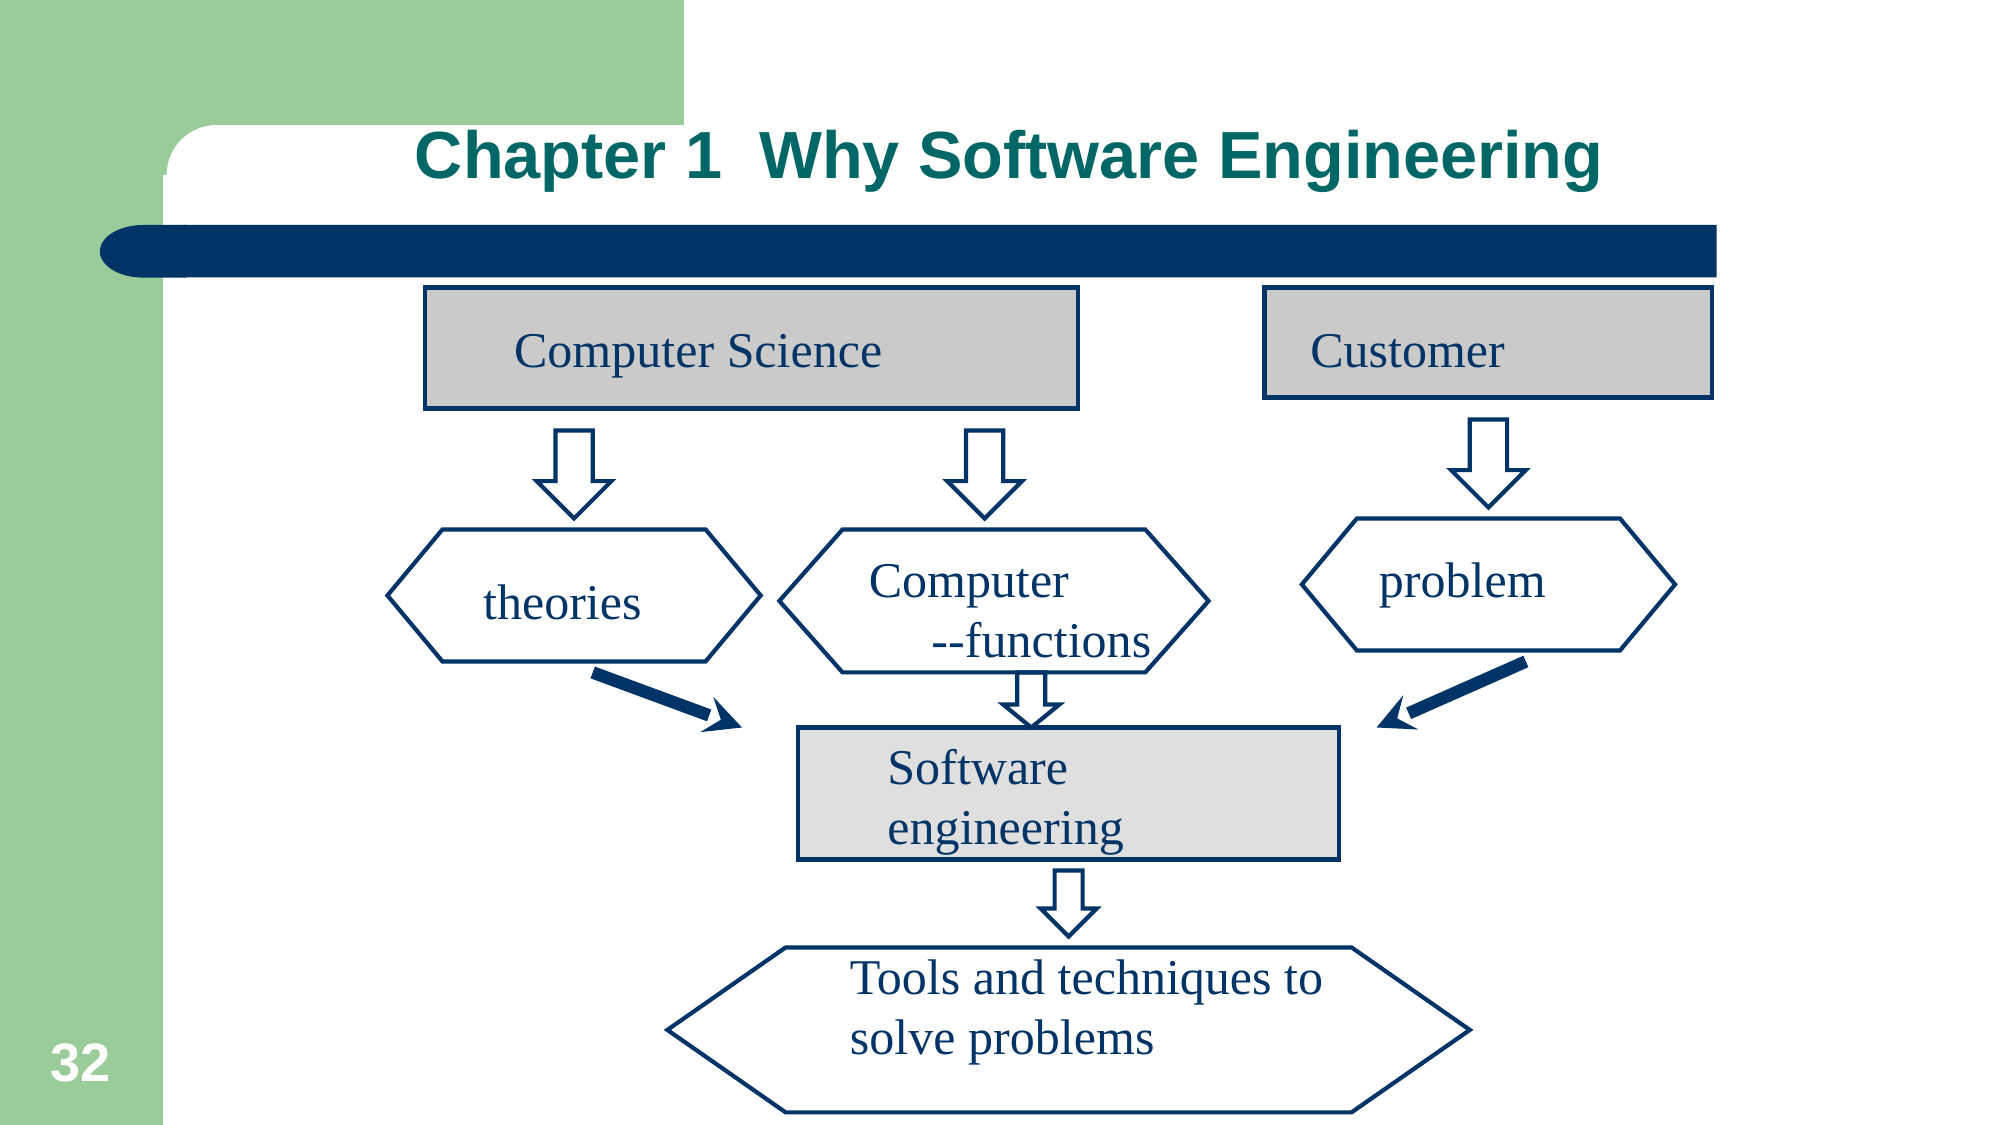

# Chapter 1  Why Software Engineering

Computer Science
 Customer

   Computer               --functions
  problem
  theories

Software  engineering

Tools and techniques to solve problems

32